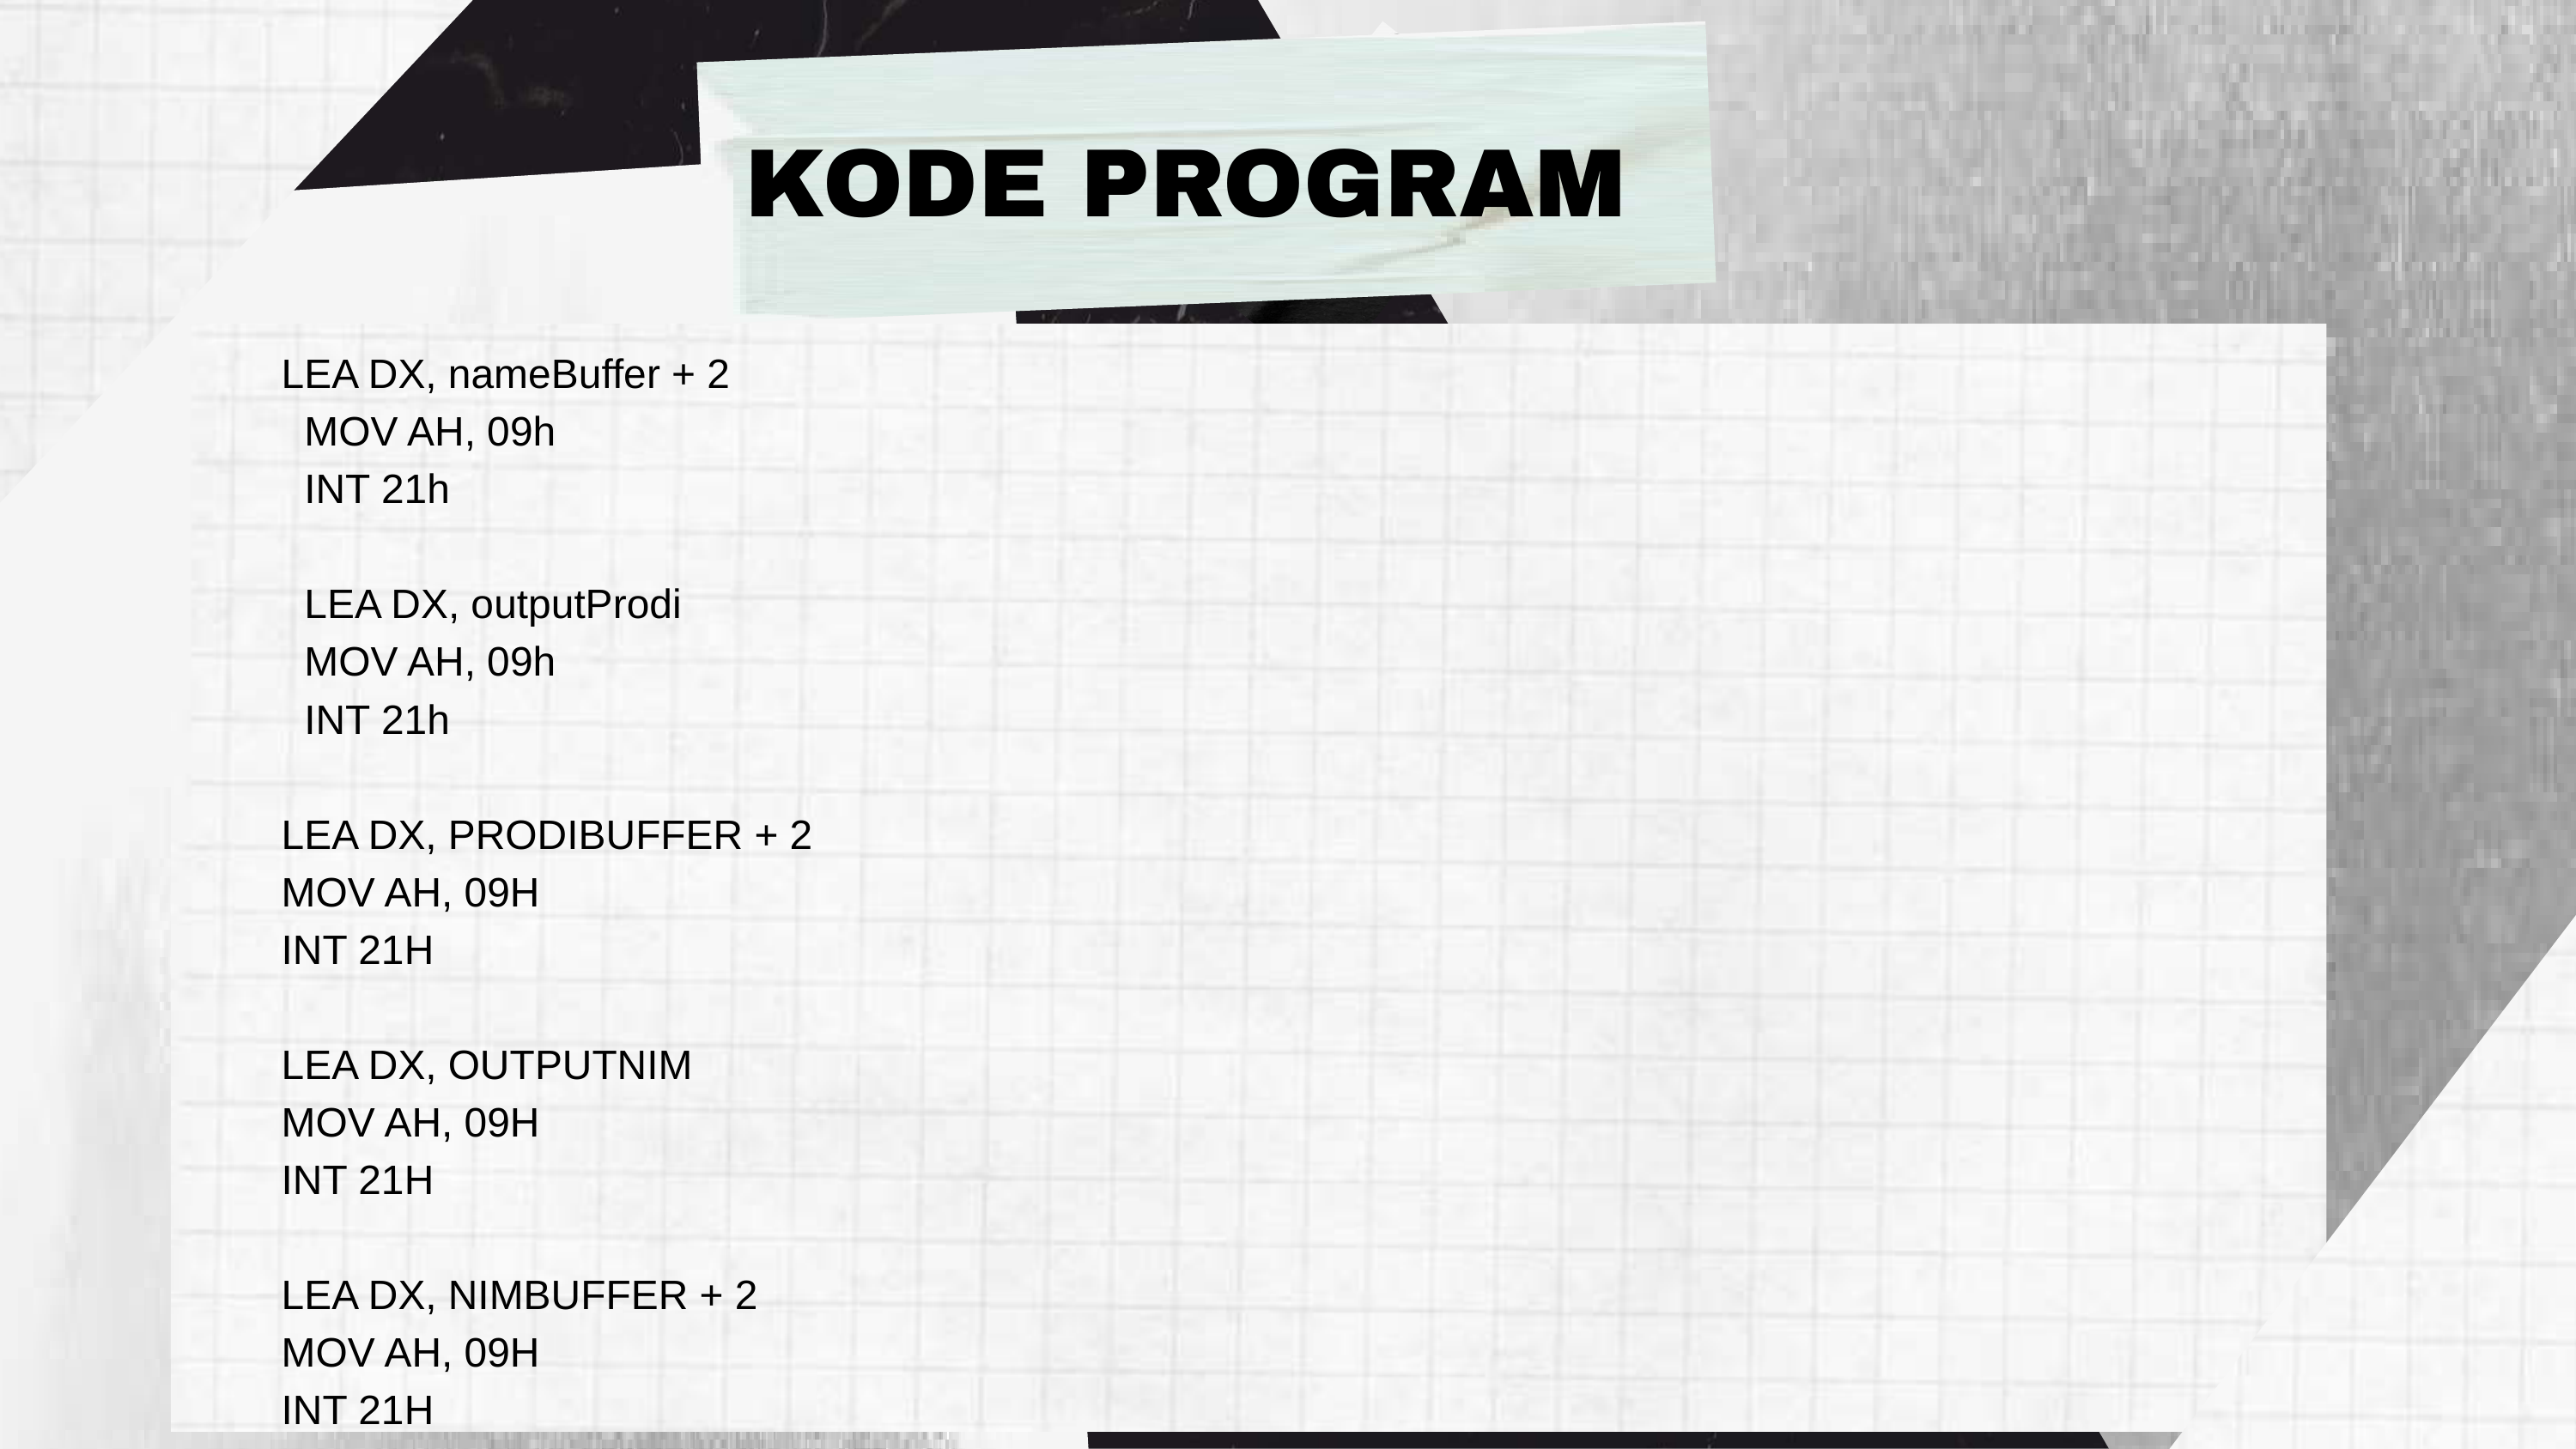

KODE PROGRAM

 LEA DX, nameBuffer + 2
   MOV AH, 09h
   INT 21h

   LEA DX, outputProdi
   MOV AH, 09h
   INT 21h

 LEA DX, PRODIBUFFER + 2
 MOV AH, 09H
 INT 21H

 LEA DX, OUTPUTNIM
 MOV AH, 09H
 INT 21H

 LEA DX, NIMBUFFER + 2
 MOV AH, 09H
 INT 21H